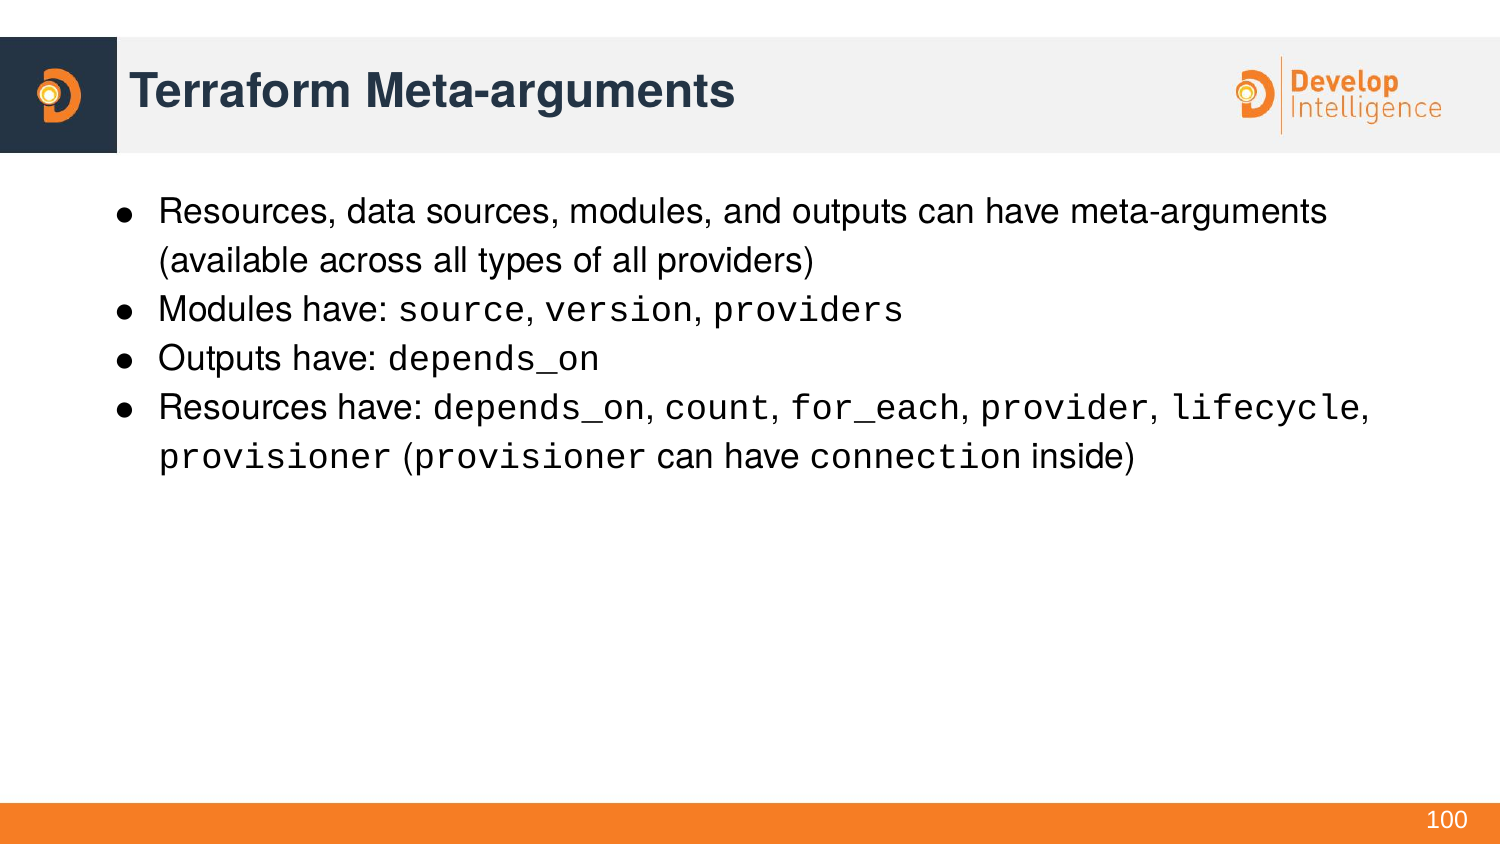

# Terraform Meta-arguments
Resources, data sources, modules, and outputs can have meta-arguments (available across all types of all providers)
Modules have: source, version, providers
Outputs have: depends_on
Resources have: depends_on, count, for_each, provider, lifecycle, provisioner (provisioner can have connection inside)
100